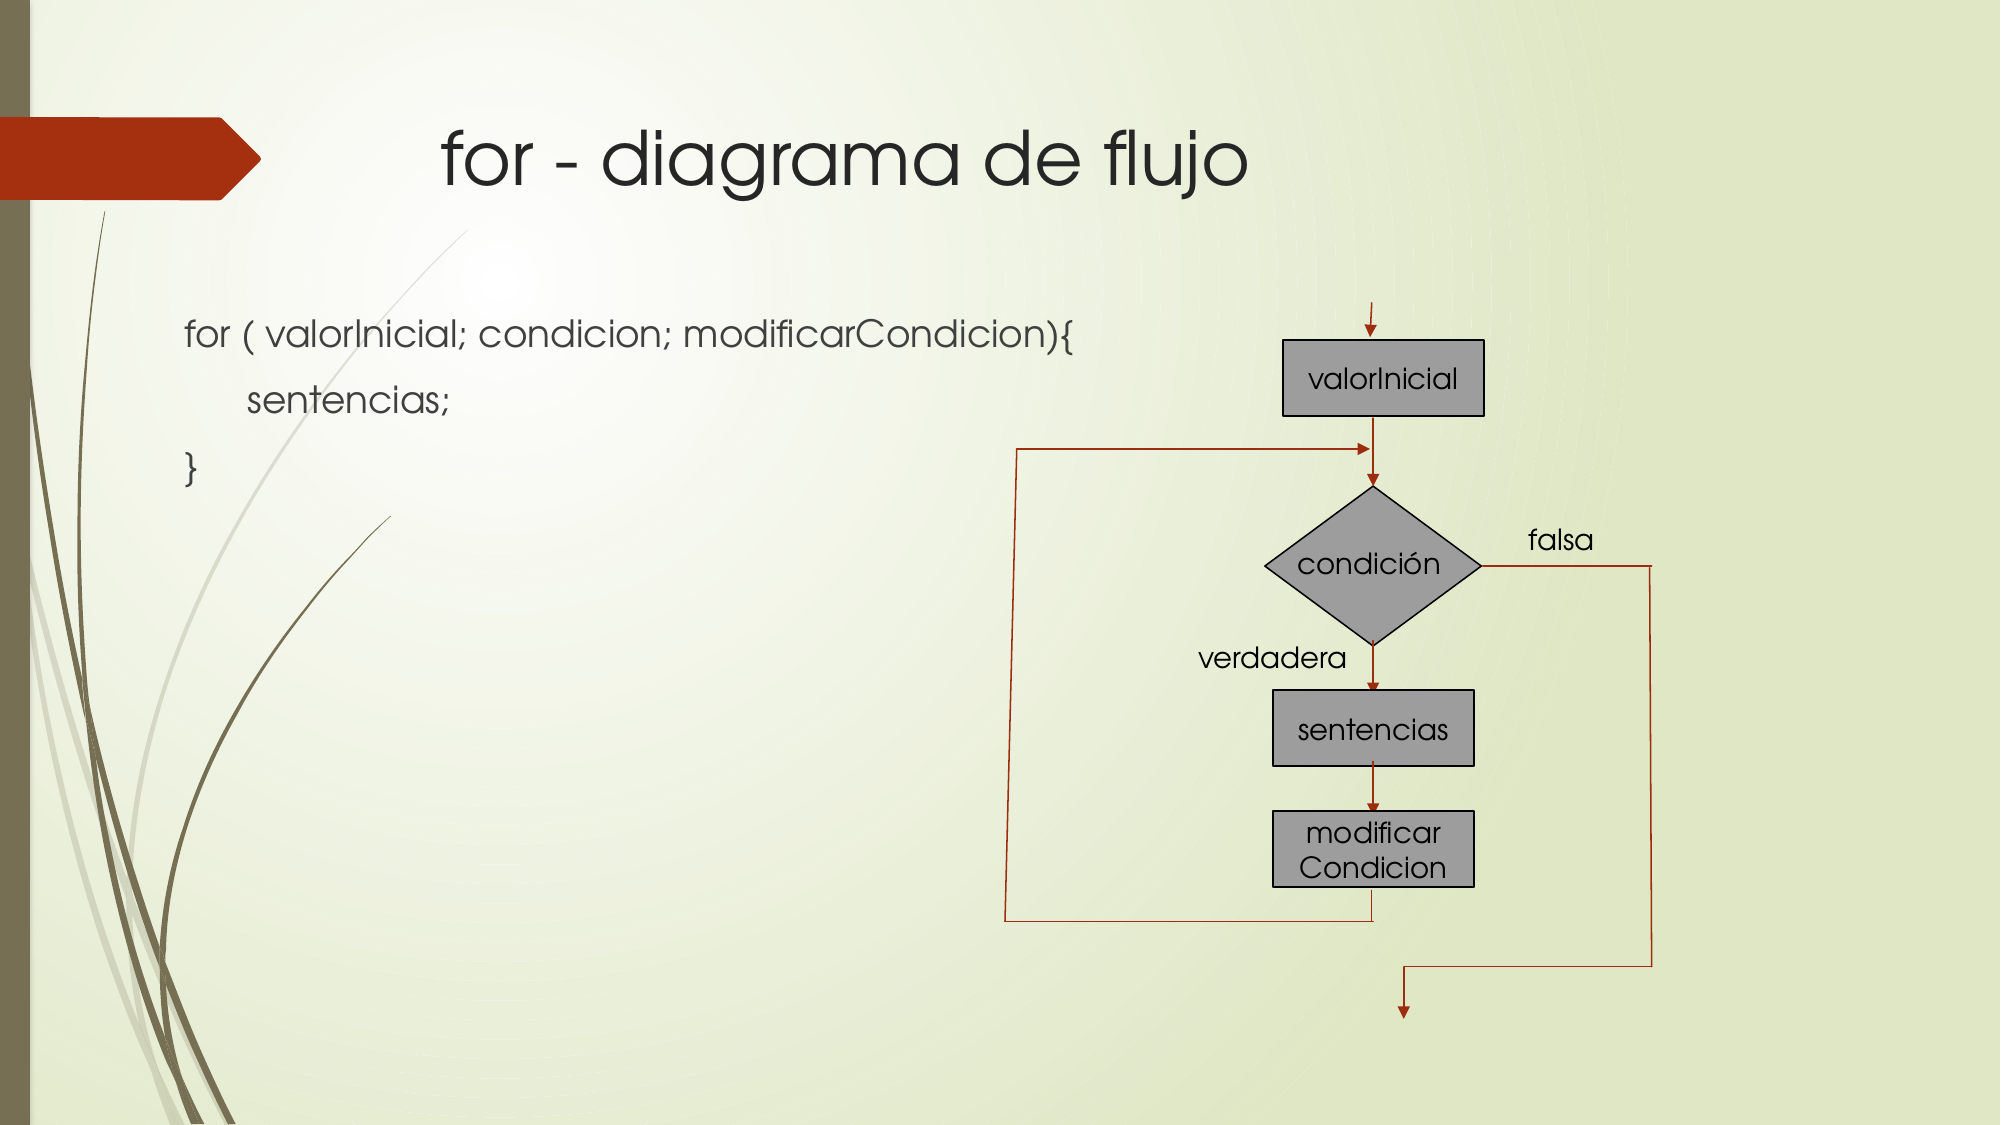

# for - diagrama de flujo
for ( valorInicial; condicion; modificarCondicion){
      sentencias;
}

valorInicial

falsa
condición
verdadera
sentencias
modificar
Condicion